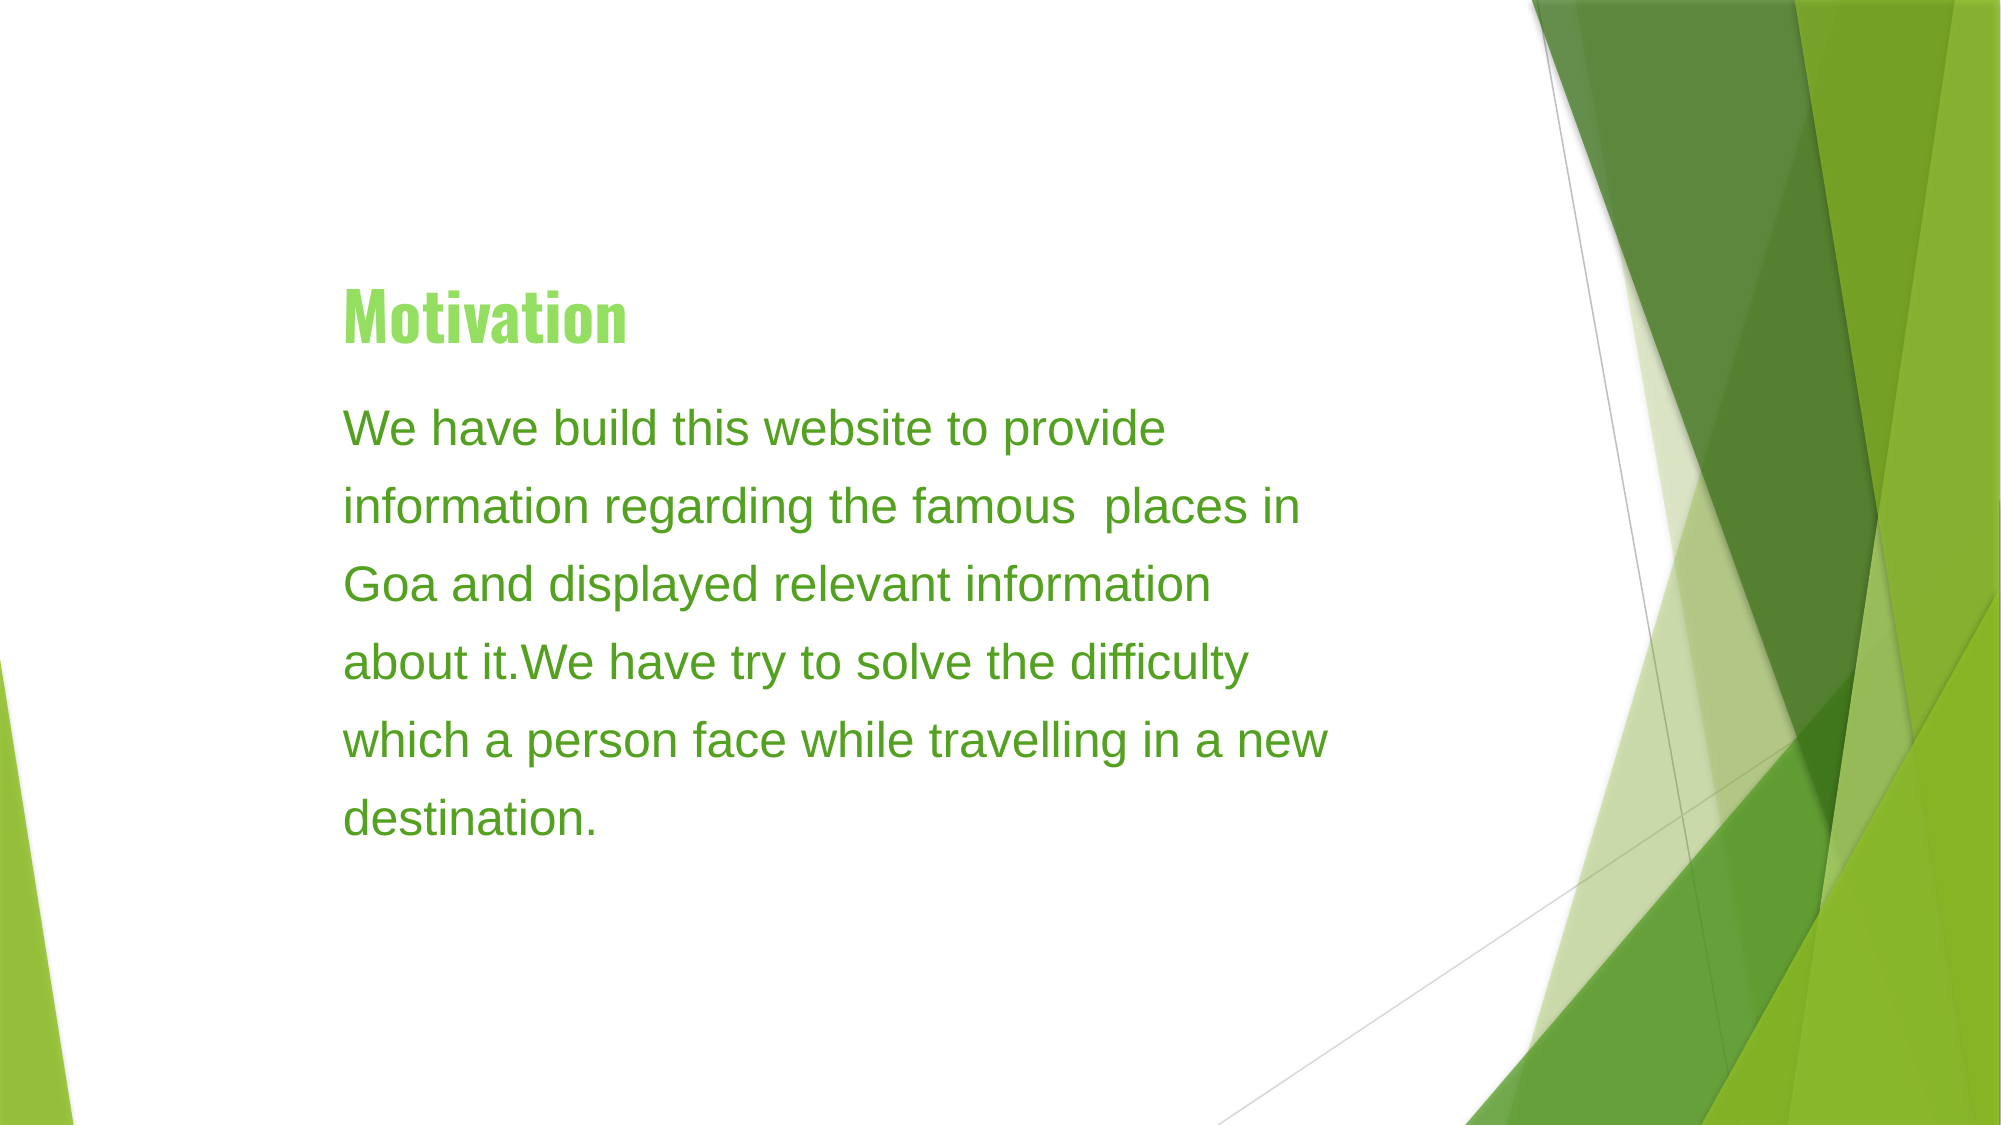

Motivation
We have build this website to provide information regarding the famous  places in Goa and displayed relevant information about it.We have try to solve the difficulty which a person face while travelling in a new destination.